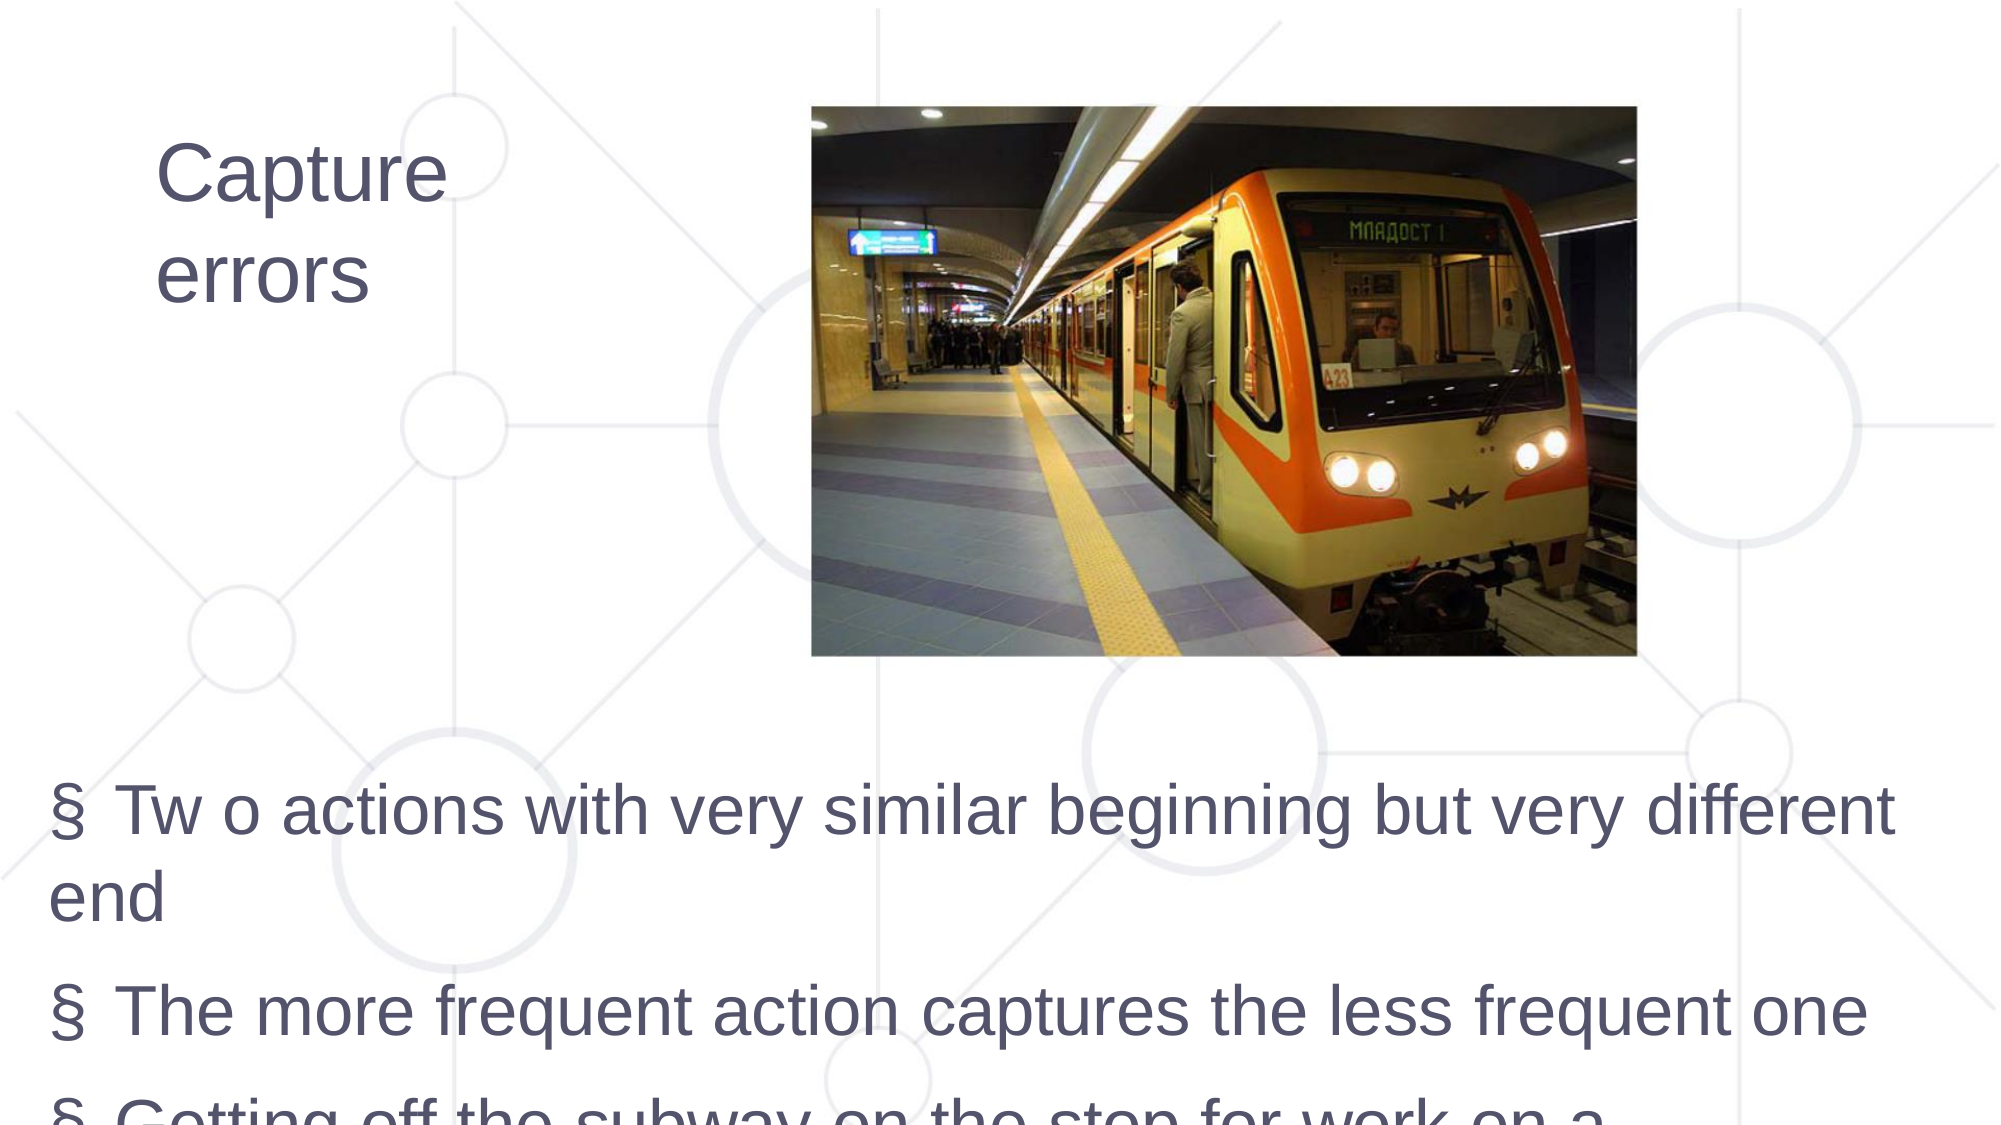

Capture errors
§ Tw o actions with very similar beginning but very different end
§ The more frequent action captures the less frequent one
§ Getting off the subway on the stop for work on a weekend